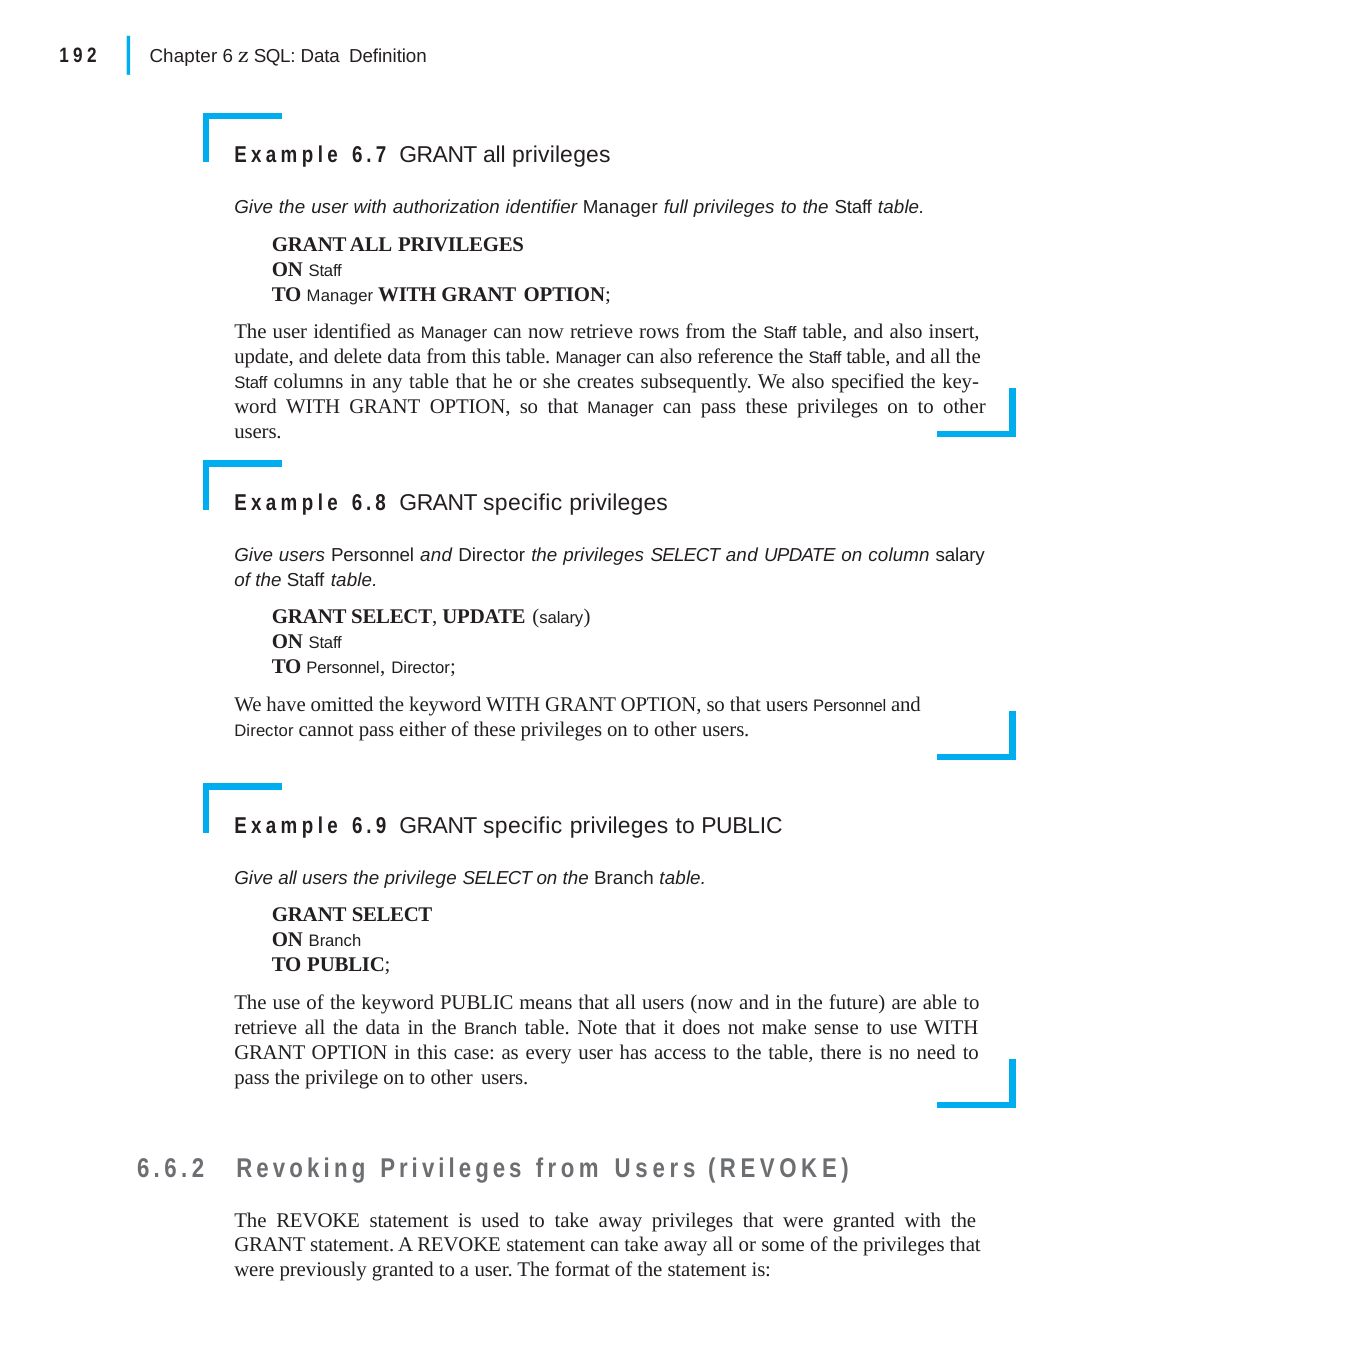

|
192
Chapter 6 z SQL: Data Definition

Example 6.7 GRANT all privileges

Give the user with authorization identifier Manager full privileges to the Staff table.
GRANT ALL PRIVILEGES
ON Staff
TO Manager WITH GRANT OPTION;
The user identified as Manager can now retrieve rows from the Staff table, and also insert,  update, and delete data from this table. Manager can also reference the Staff table, and all the  Staff columns in any table that he or she creates subsequently. We also specified the key-  word WITH GRANT OPTION, so that Manager can pass these privileges on to other users.

Example 6.8 GRANT specific privileges

Give users Personnel and Director the privileges SELECT and UPDATE on column salary
of the Staff table.
GRANT SELECT, UPDATE (salary)
ON Staff
TO Personnel, Director;
We have omitted the keyword WITH GRANT OPTION, so that users Personnel and
Director cannot pass either of these privileges on to other users.

Example 6.9 GRANT specific privileges to PUBLIC

Give all users the privilege SELECT on the Branch table.
GRANT SELECT
ON Branch
TO PUBLIC;
The use of the keyword PUBLIC means that all users (now and in the future) are able to  retrieve all the data in the Branch table. Note that it does not make sense to use WITH  GRANT OPTION in this case: as every user has access to the table, there is no need to  pass the privilege on to other users.

6.6.2	Revoking Privileges from Users (REVOKE)
The REVOKE statement is used to take away privileges that were granted with the  GRANT statement. A REVOKE statement can take away all or some of the privileges that  were previously granted to a user. The format of the statement is: